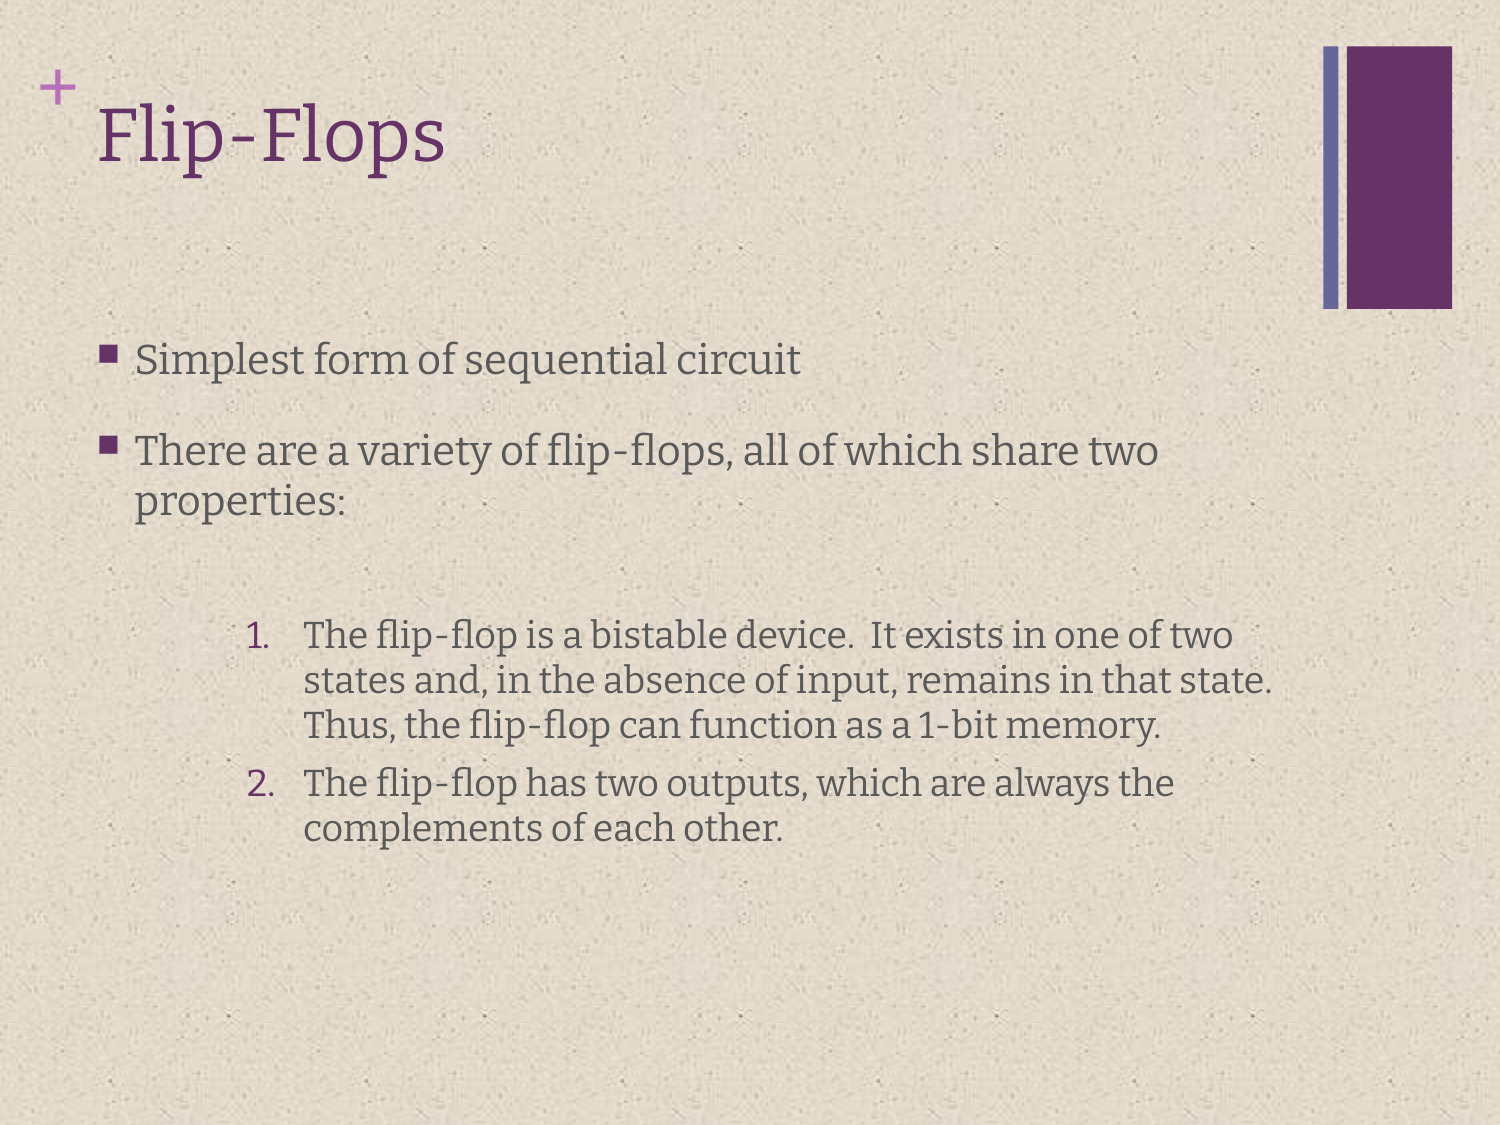

# Flip-Flops
Simplest form of sequential circuit
There are a variety of flip-flops, all of which share two properties:

The flip-flop is a bistable device.  It exists in one of two states and, in the absence of input, remains in that state.  Thus, the flip-flop can function as a 1-bit memory.
The flip-flop has two outputs, which are always the complements of each other.